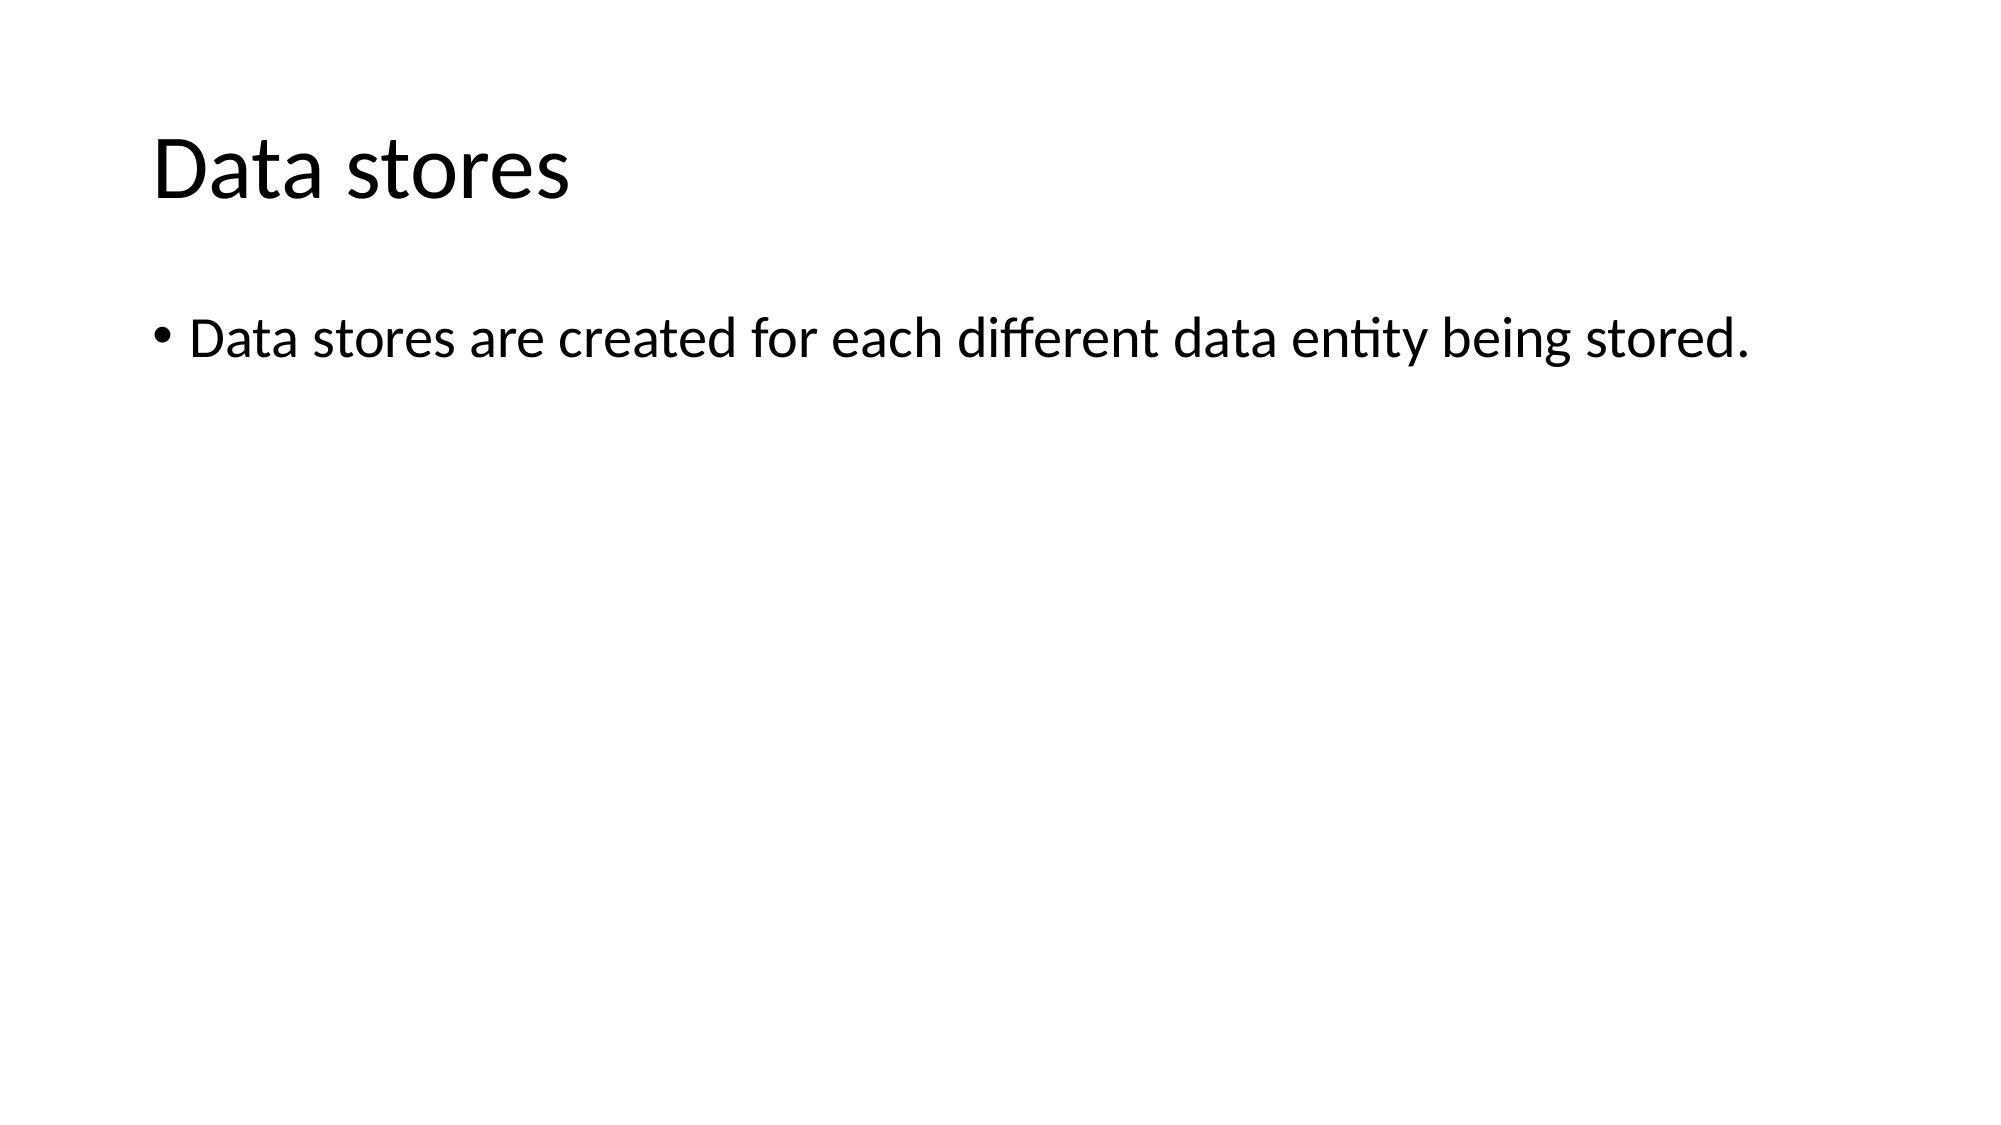

# Data stores
Data stores are created for each different data entity being stored.